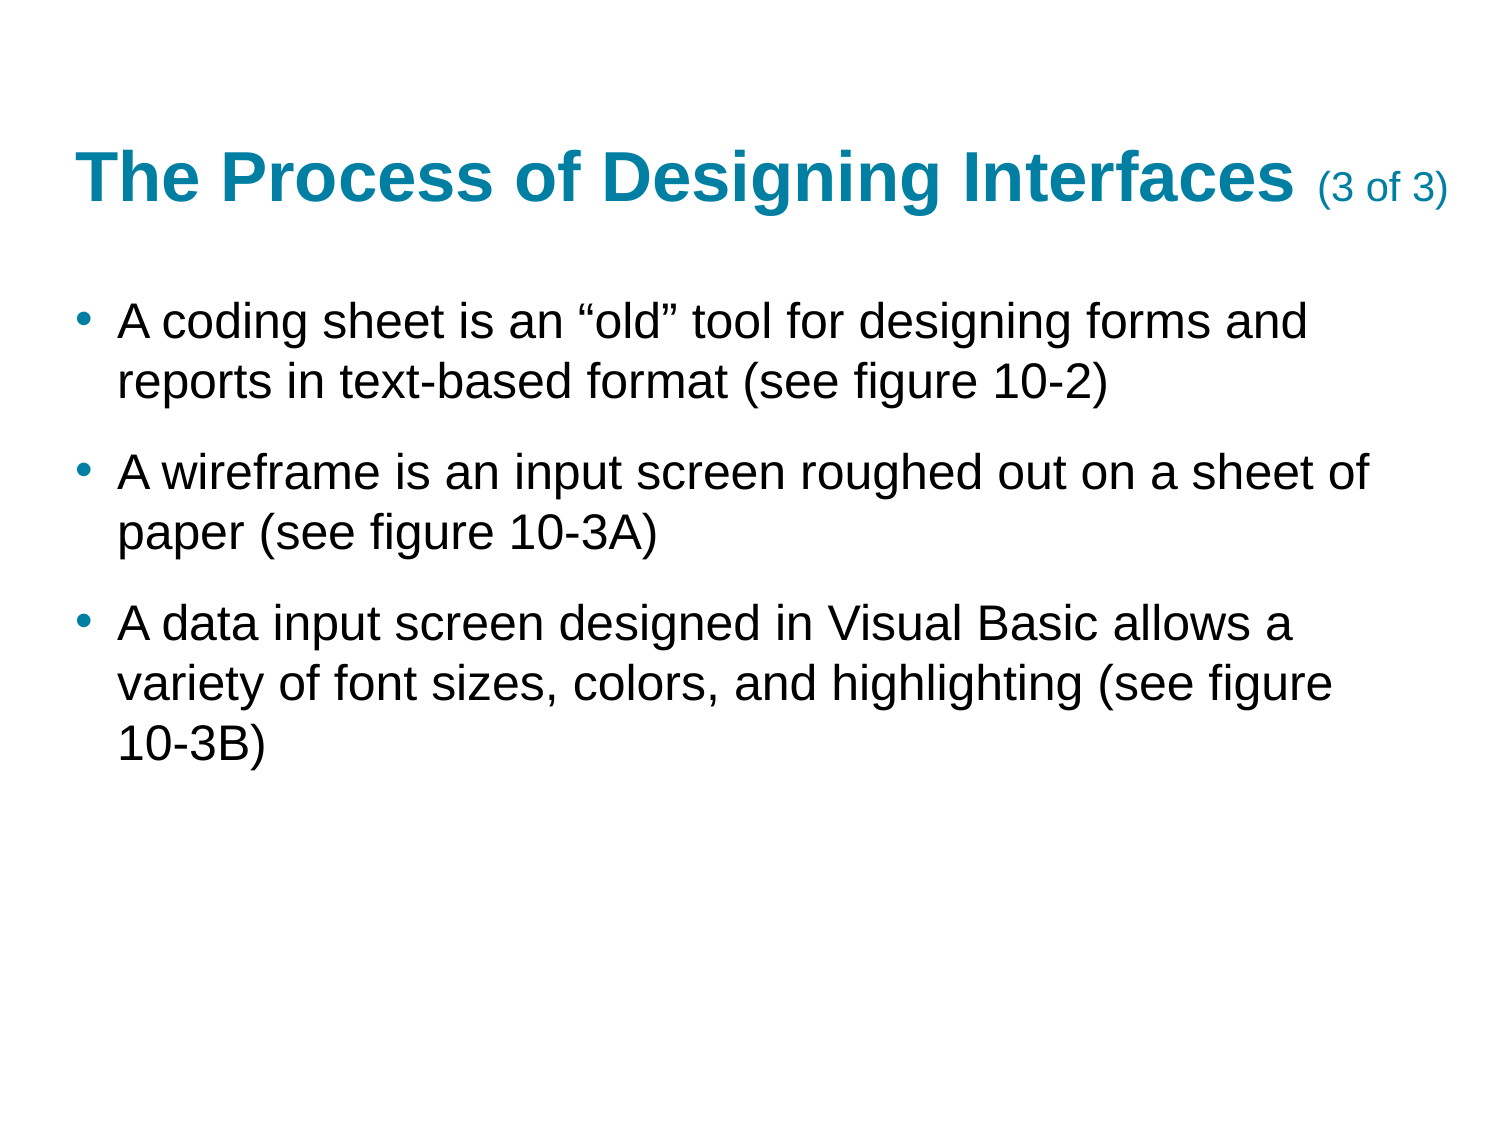

# The Process of Designing Interfaces (3 of 3)
A coding sheet is an “old” tool for designing forms and reports in text-based format (see figure 10-2)
A wireframe is an input screen roughed out on a sheet of paper (see figure 10-3A)
A data input screen designed in Visual Basic allows a variety of font sizes, colors, and highlighting (see figure 10-3B)